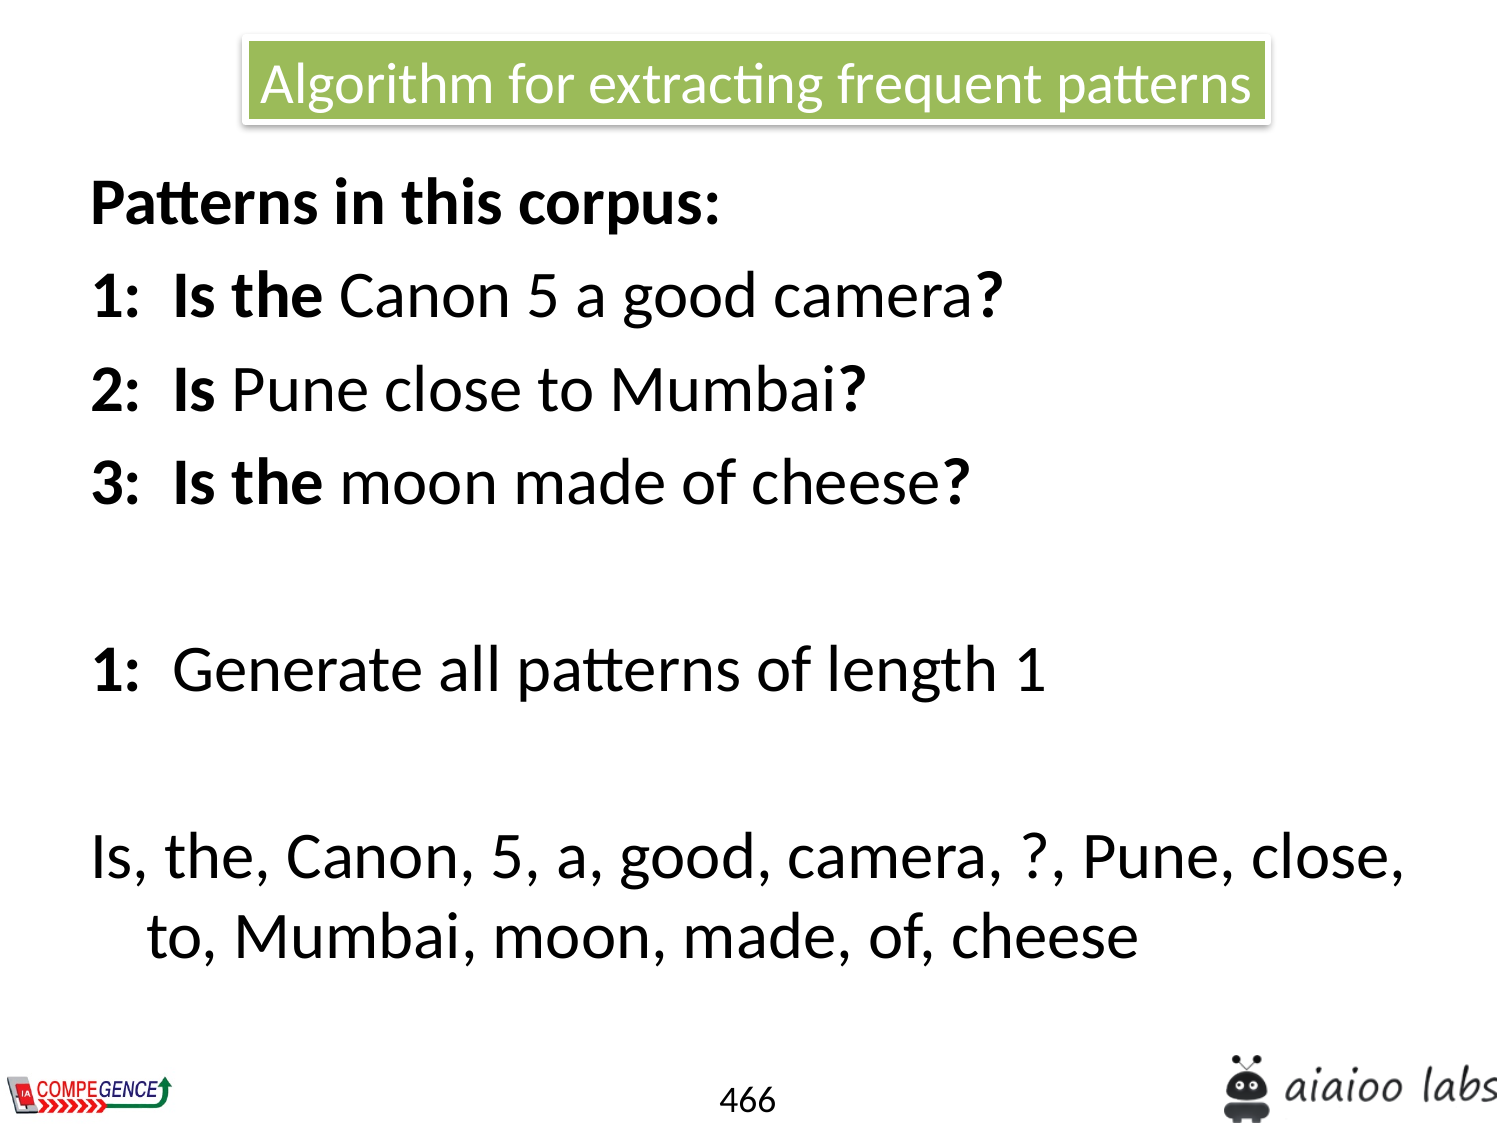

Algorithm for extracting frequent patterns
Patterns in this corpus:
1:  Is the Canon 5 a good camera?
2:  Is Pune close to Mumbai?
3:  Is the moon made of cheese?

1:  Generate all patterns of length 1

Is, the, Canon, 5, a, good, camera, ?, Pune, close, to, Mumbai, moon, made, of, cheese